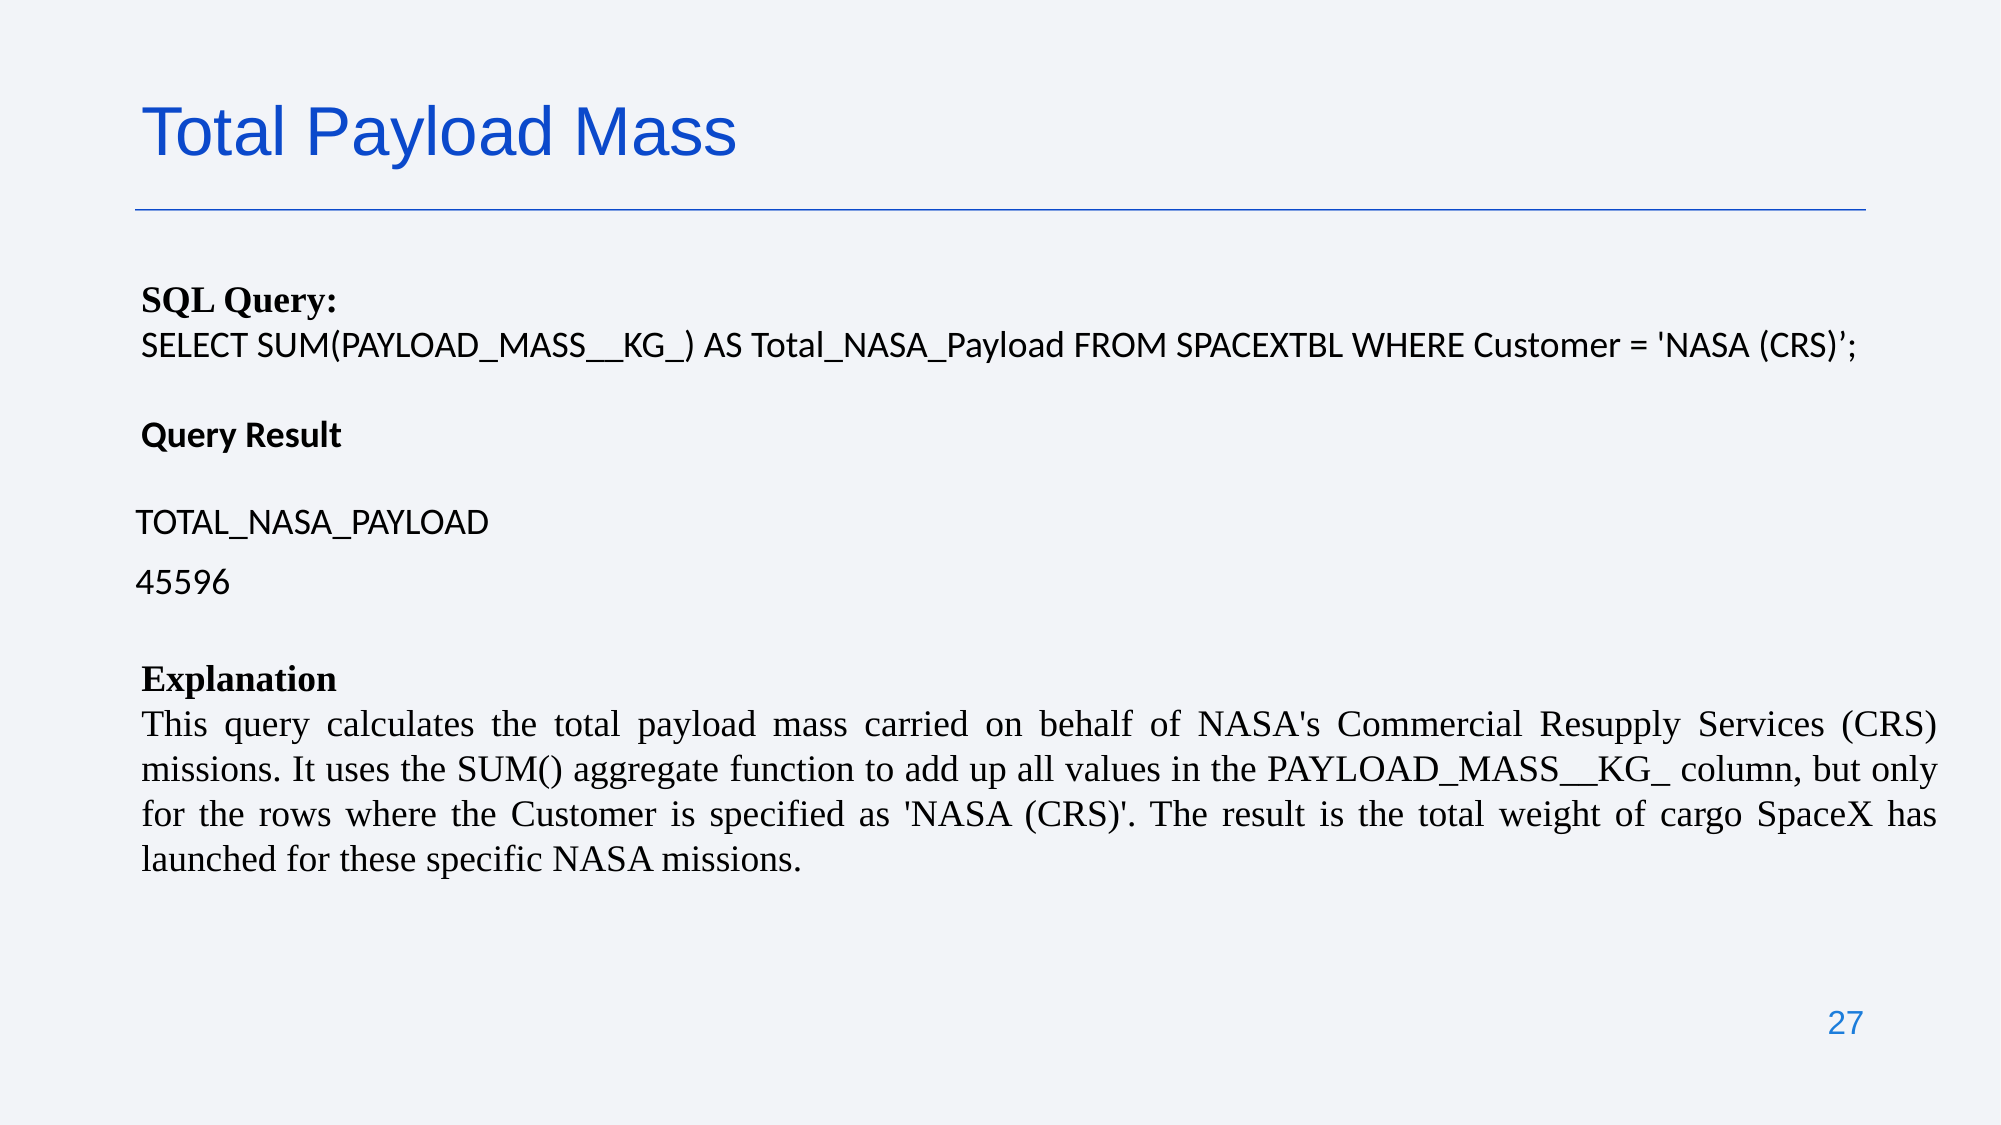

Total Payload Mass
SQL Query:
SELECT SUM(PAYLOAD_MASS__KG_) AS Total_NASA_Payload FROM SPACEXTBL WHERE Customer = 'NASA (CRS)’;

Query Result

| TOTAL\_NASA\_PAYLOAD |
| --- |
| 45596 |
Explanation
This query calculates the total payload mass carried on behalf of NASA's Commercial Resupply Services (CRS) missions. It uses the SUM() aggregate function to add up all values in the PAYLOAD_MASS__KG_ column, but only for the rows where the Customer is specified as 'NASA (CRS)'. The result is the total weight of cargo SpaceX has launched for these specific NASA missions.

27